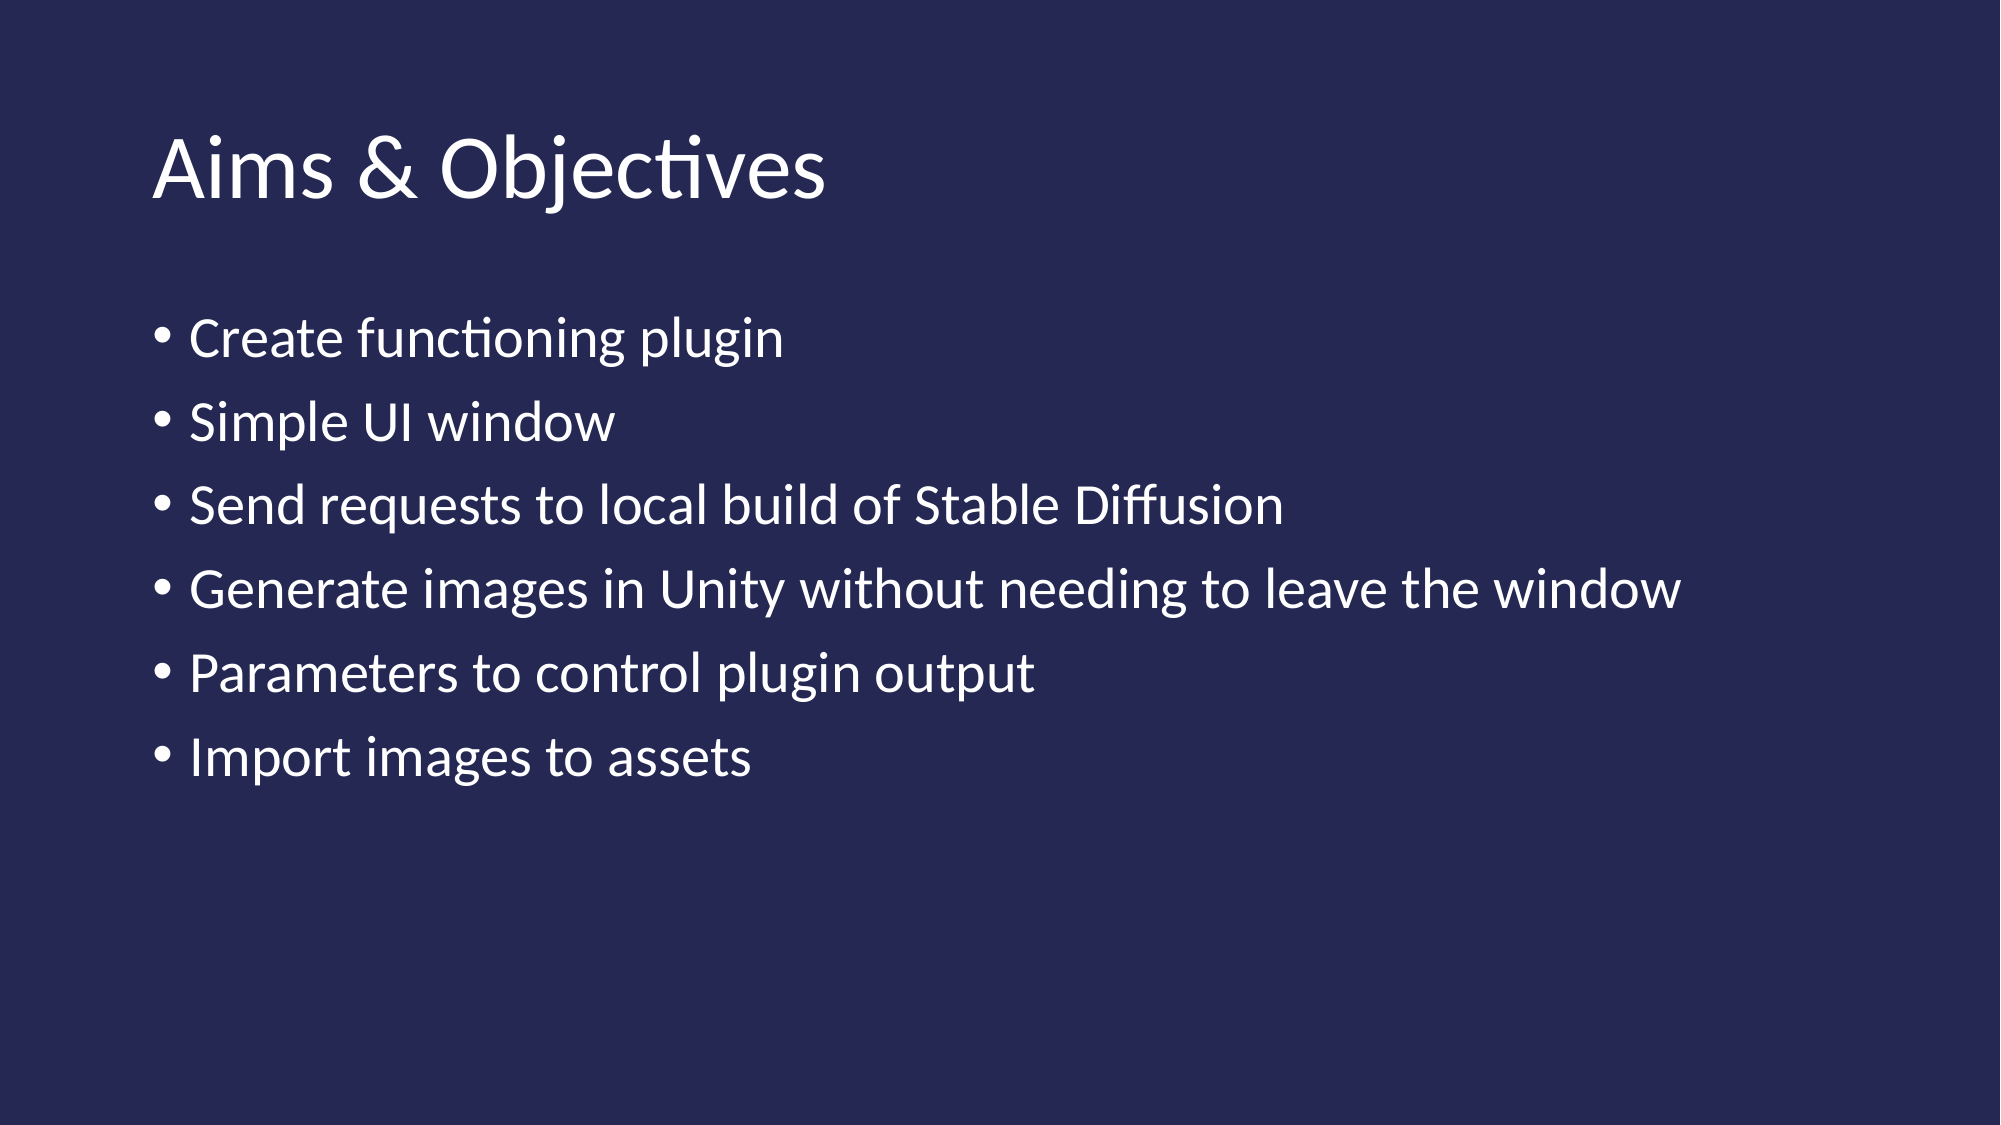

# Aims & Objectives
Create functioning plugin
Simple UI window
Send requests to local build of Stable Diffusion
Generate images in Unity without needing to leave the window
Parameters to control plugin output
Import images to assets